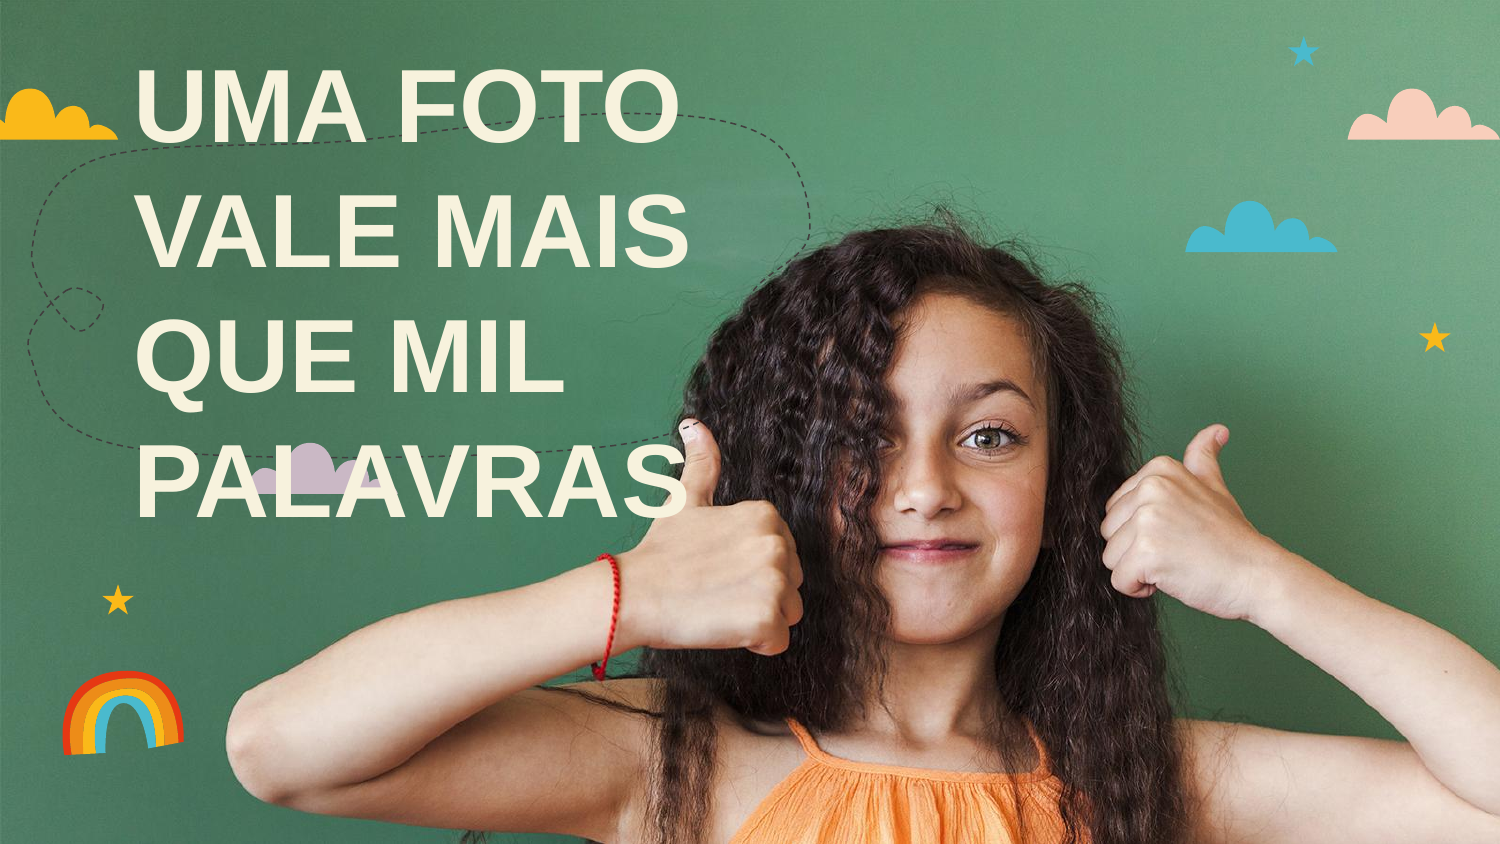

# UMA FOTO VALE MAIS QUE MIL PALAVRAS